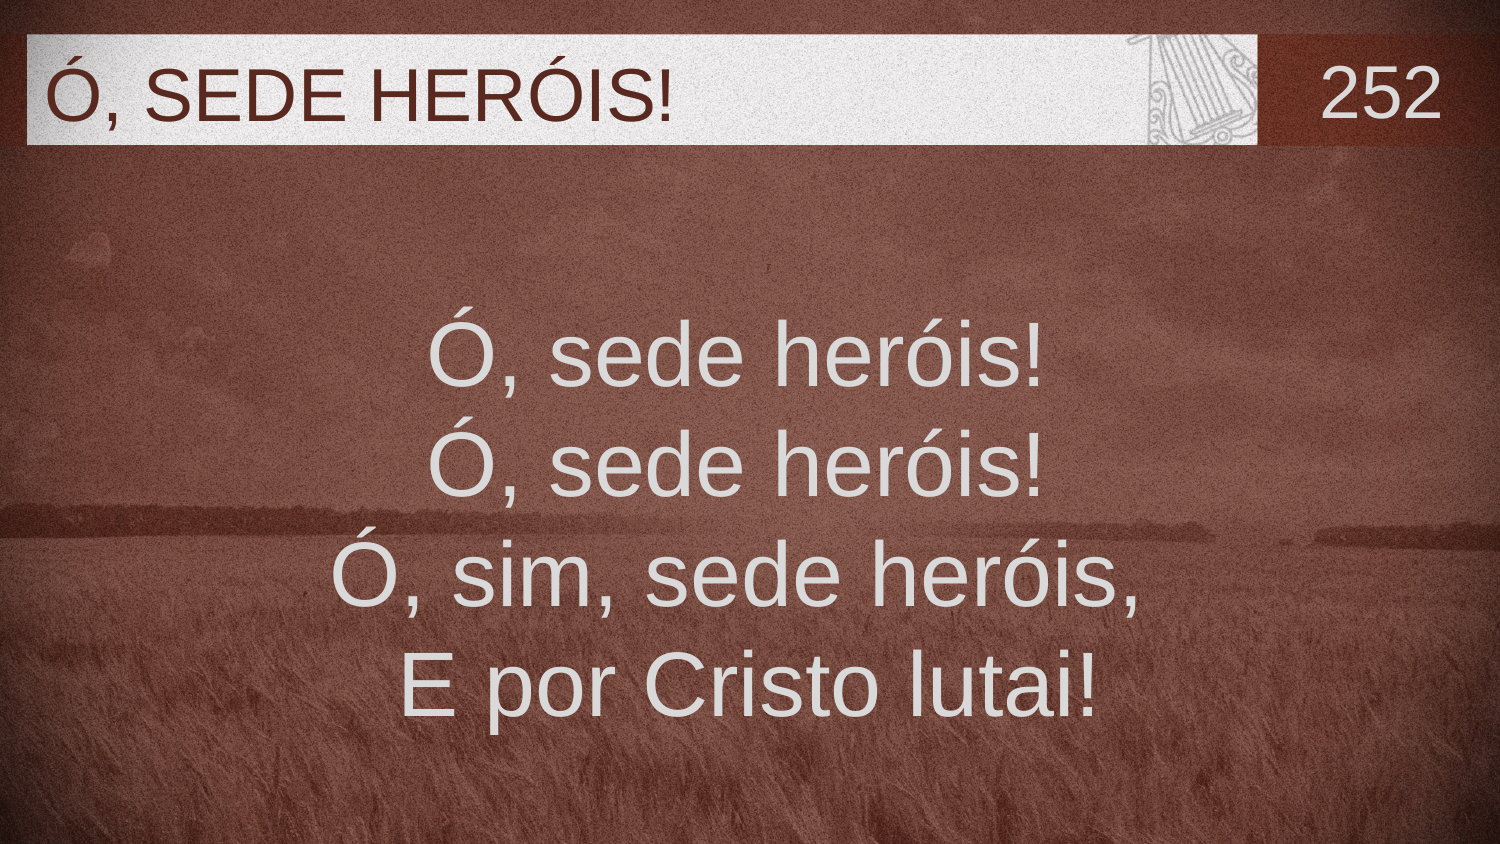

# Ó, SEDE HERÓIS!
252
Ó, sede heróis!
Ó, sede heróis!
Ó, sim, sede heróis,
E por Cristo lutai!